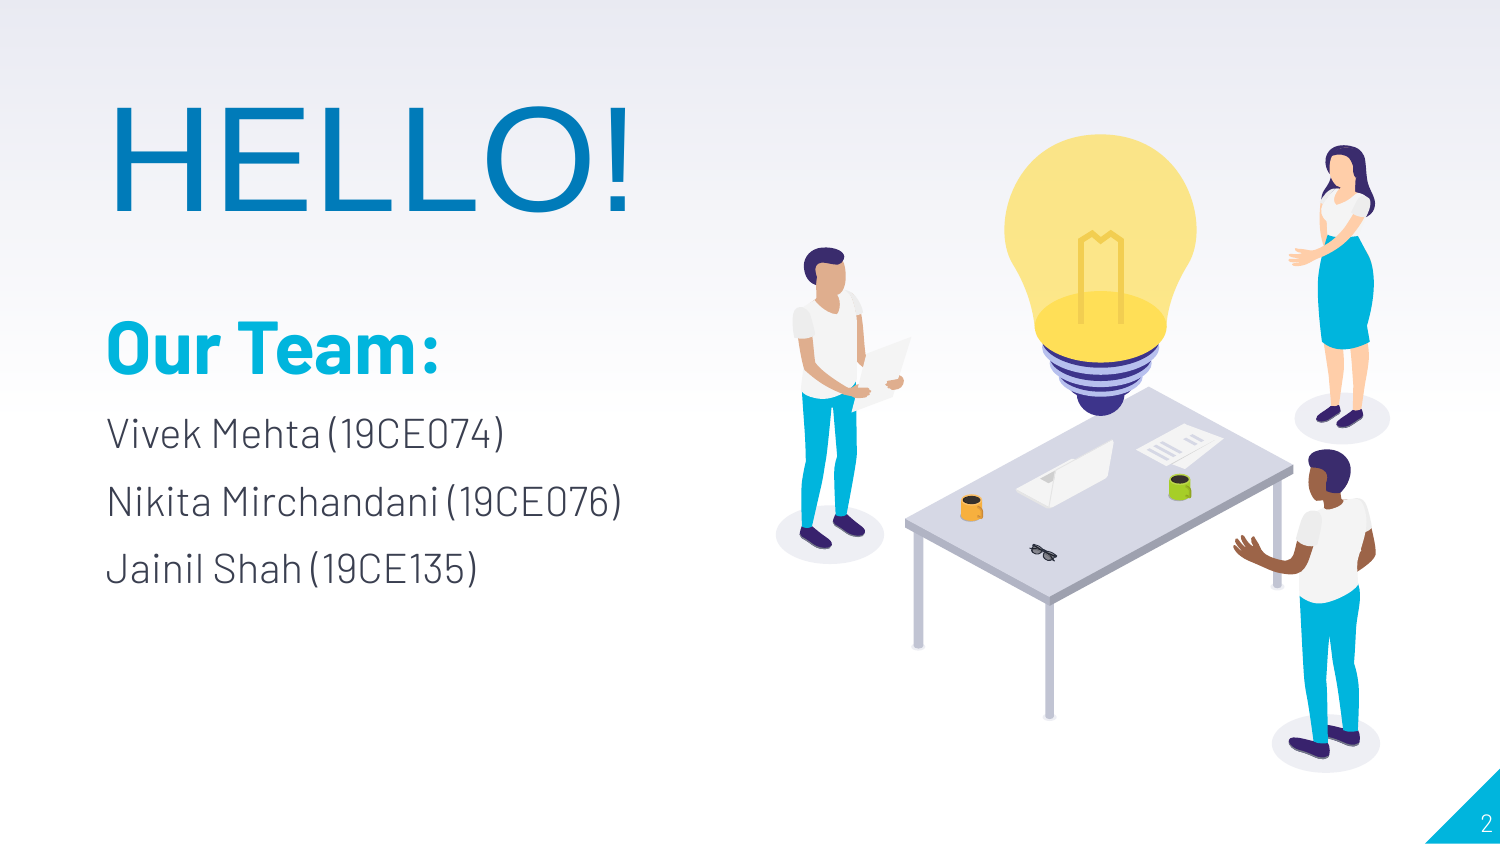

HELLO!

Our Team:
Vivek Mehta (19CE074)
Nikita Mirchandani (19CE076)
Jainil Shah (19CE135)
2